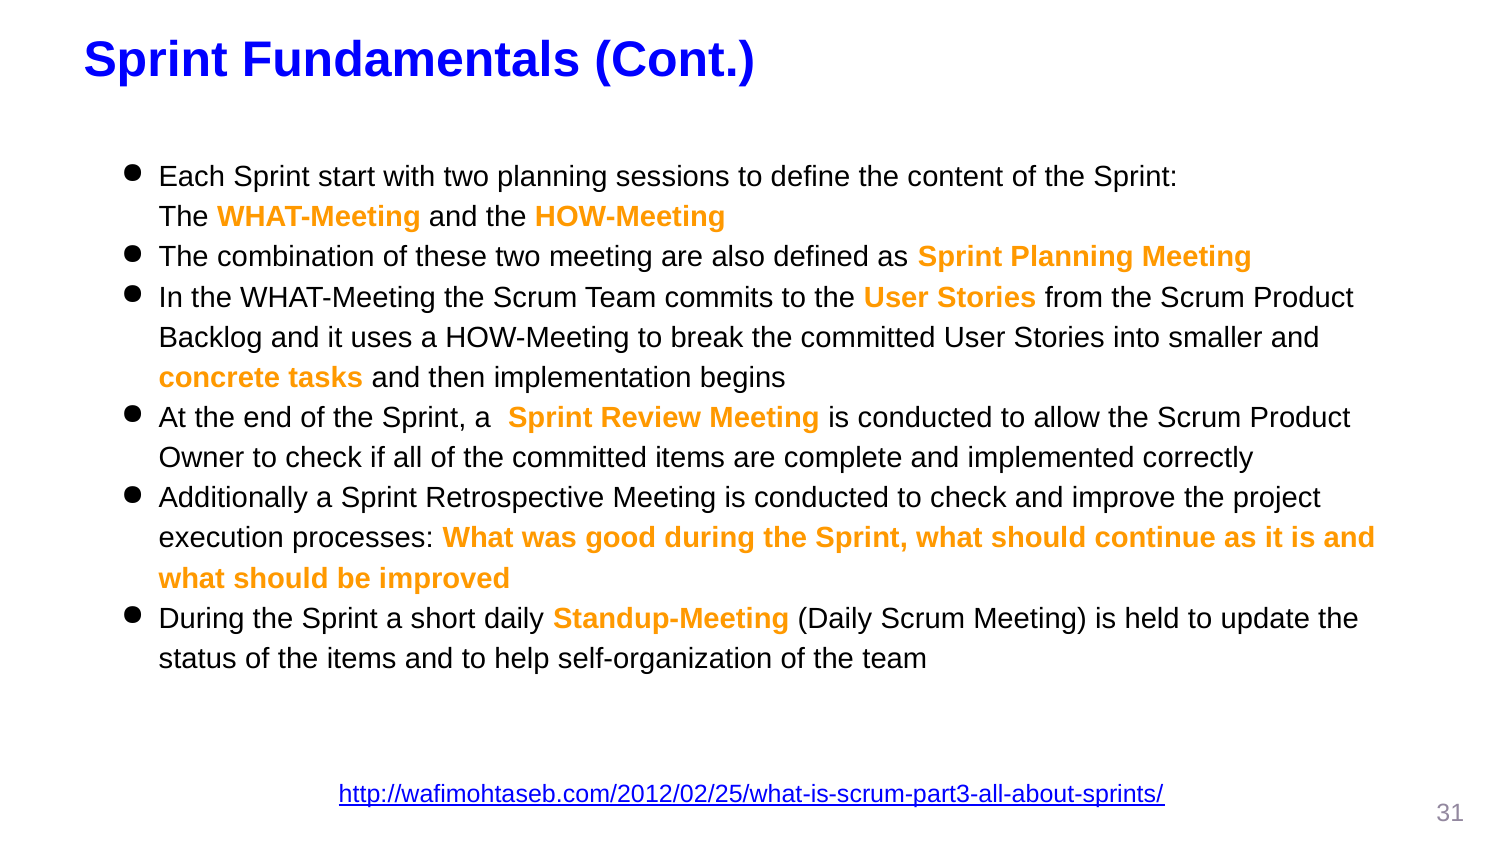

Sprint Fundamentals (Cont.)

Each Sprint start with two planning sessions to define the content of the Sprint:
The WHAT-Meeting and the HOW-Meeting
The combination of these two meeting are also defined as Sprint Planning Meeting
In the WHAT-Meeting the Scrum Team commits to the User Stories from the Scrum Product Backlog and it uses a HOW-Meeting to break the committed User Stories into smaller and concrete tasks and then implementation begins
At the end of the Sprint, a  Sprint Review Meeting is conducted to allow the Scrum Product Owner to check if all of the committed items are complete and implemented correctly
Additionally a Sprint Retrospective Meeting is conducted to check and improve the project execution processes: What was good during the Sprint, what should continue as it is and what should be improved
During the Sprint a short daily Standup-Meeting (Daily Scrum Meeting) is held to update the status of the items and to help self-organization of the team
http://wafimohtaseb.com/2012/02/25/what-is-scrum-part3-all-about-sprints/